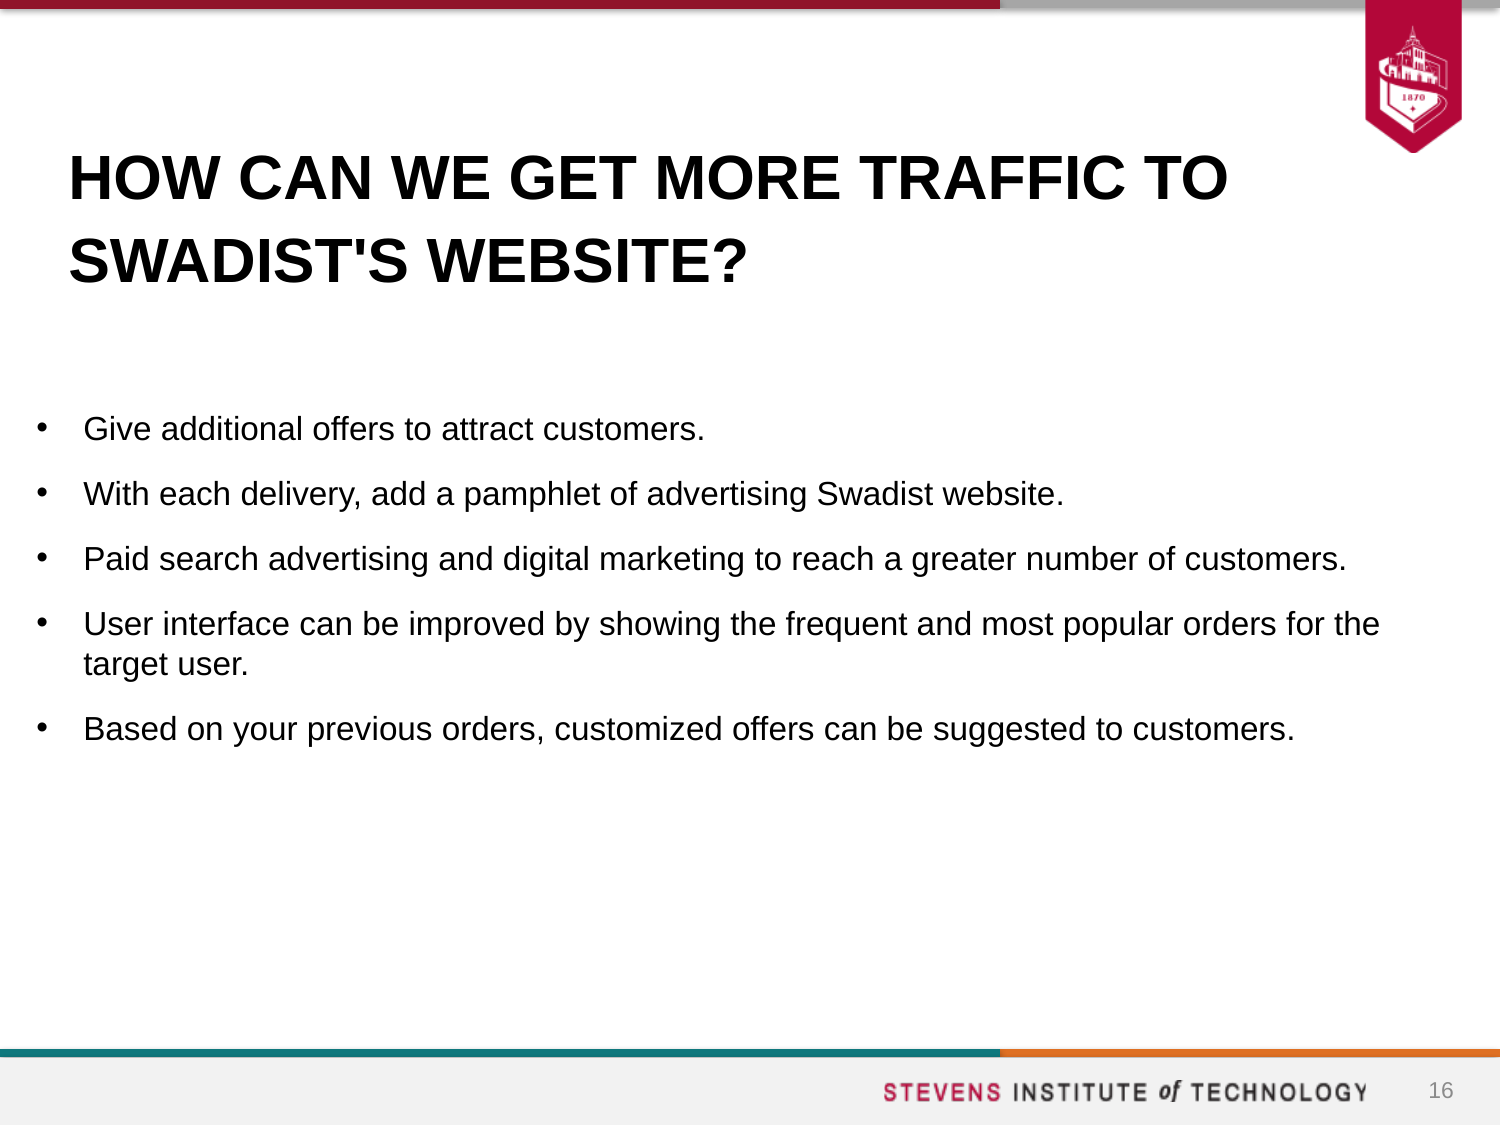

# HOW CAN WE GET MORE TRAFFIC TO SWADIST'S WEBSITE?

Give additional offers to attract customers.
With each delivery, add a pamphlet of advertising Swadist website.
Paid search advertising and digital marketing to reach a greater number of customers.
User interface can be improved by showing the frequent and most popular orders for the target user.
Based on your previous orders, customized offers can be suggested to customers.

16